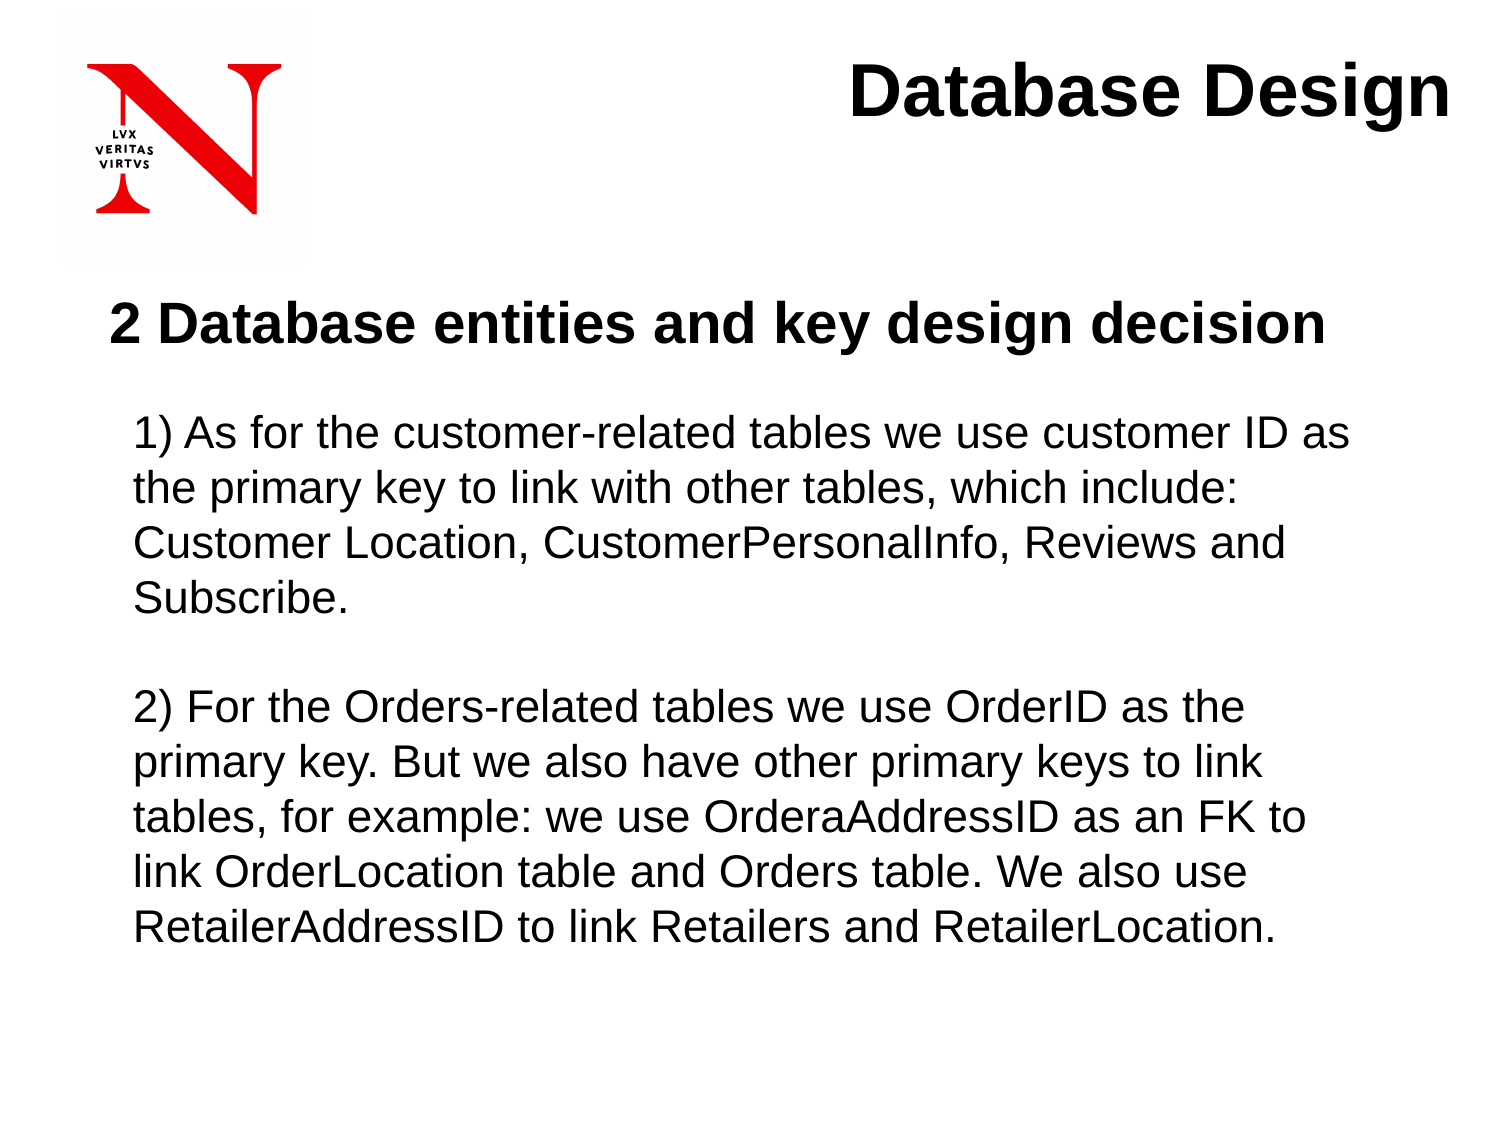

# Database Design
2 Database entities and key design decision
1) As for the customer-related tables we use customer ID as the primary key to link with other tables, which include: Customer Location, CustomerPersonalInfo, Reviews and Subscribe.

2) For the Orders-related tables we use OrderID as the primary key. But we also have other primary keys to link tables, for example: we use OrderaAddressID as an FK to link OrderLocation table and Orders table. We also use RetailerAddressID to link Retailers and RetailerLocation.